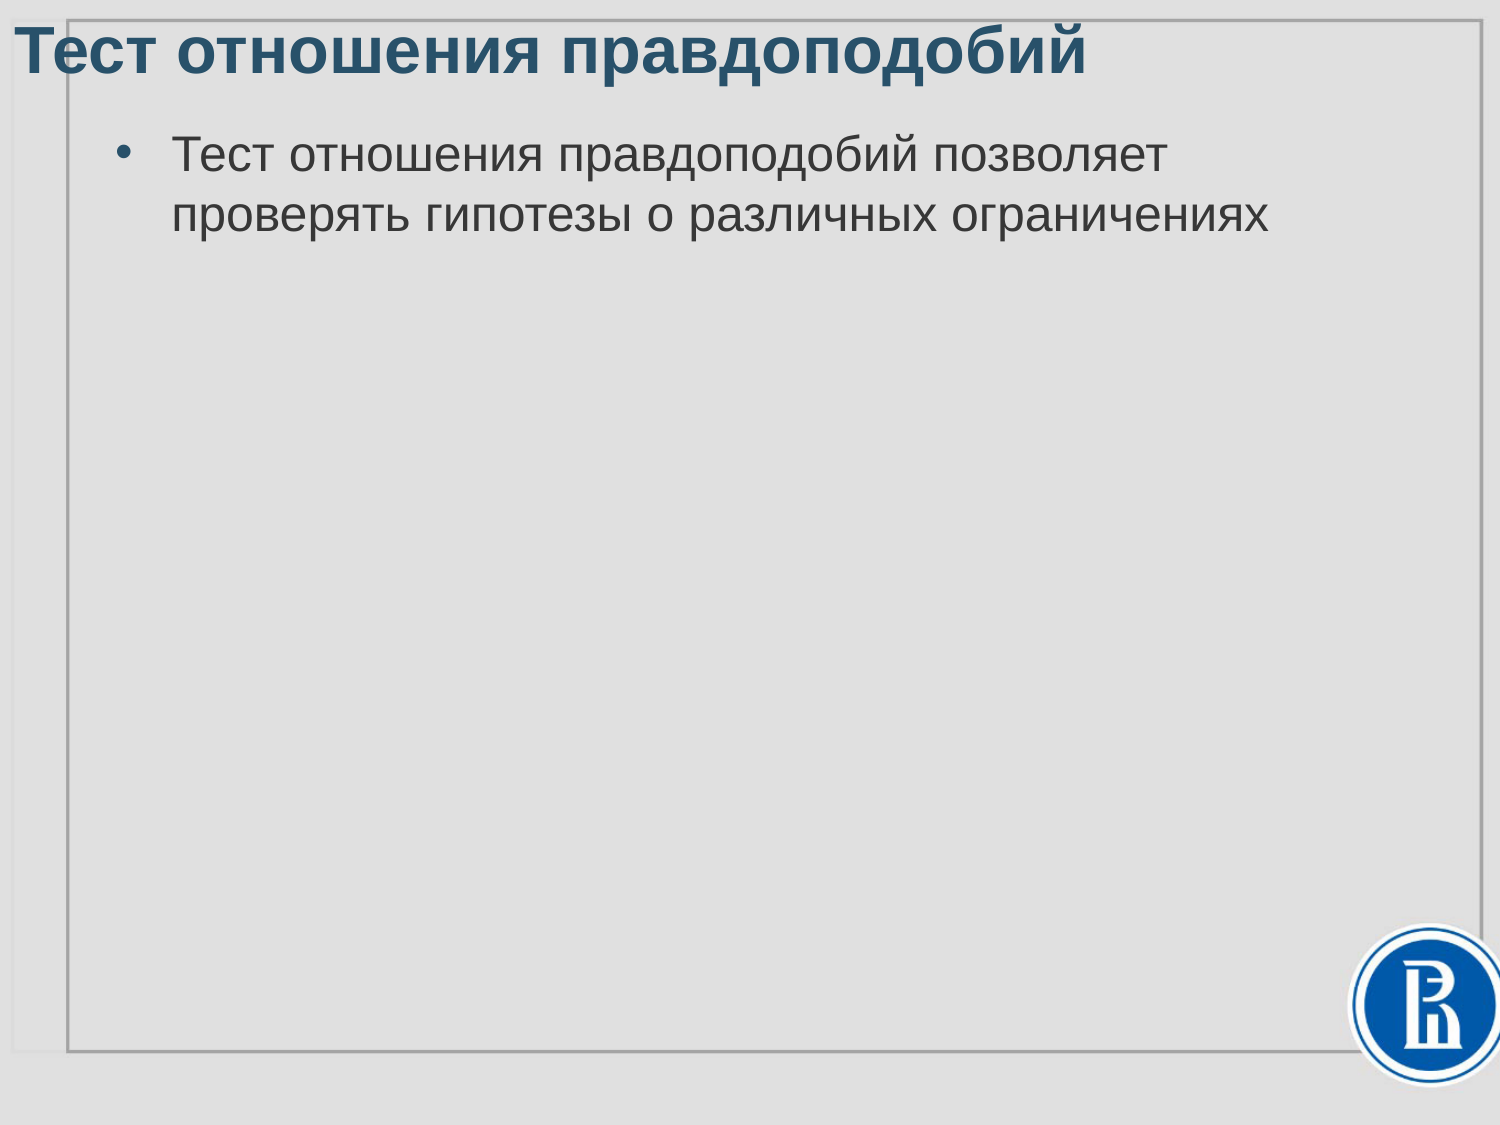

Тест отношения правдоподобий
Тест отношения правдоподобий позволяет проверять гипотезы о различных ограничениях